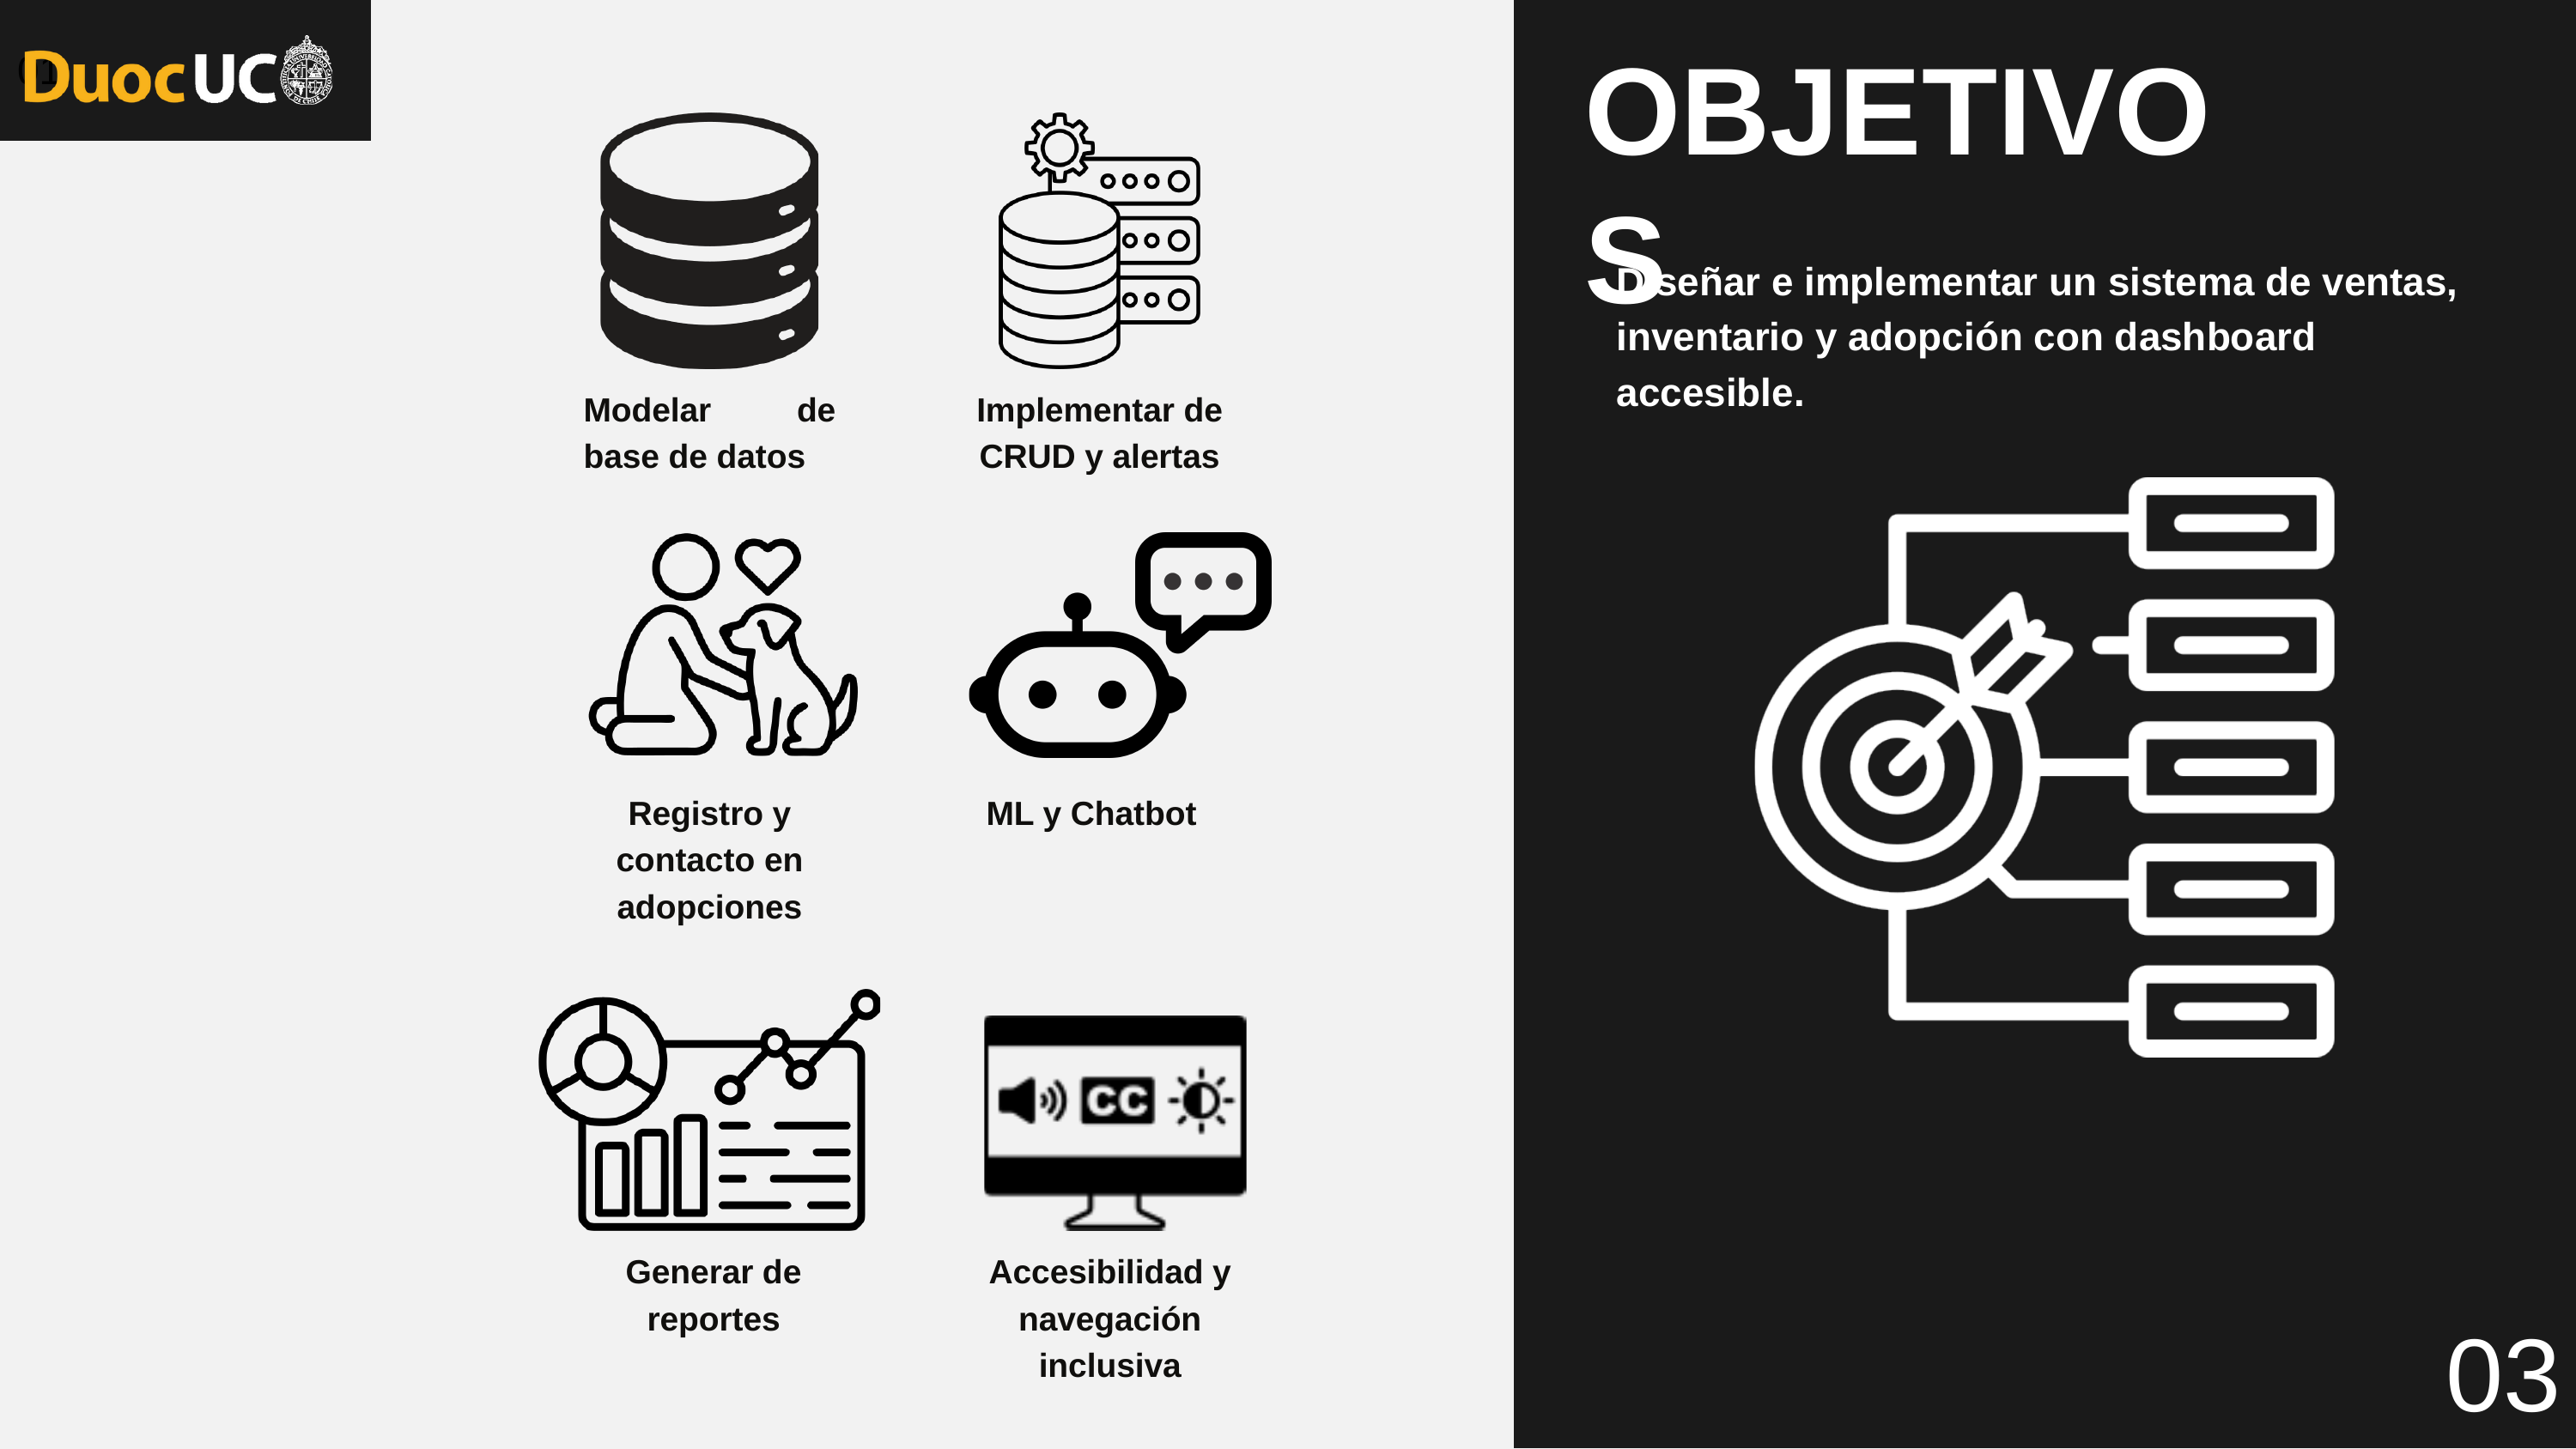

01

OBJETIVOS

Diseñar e implementar un sistema de ventas, inventario y adopción con dashboard accesible.
Modelar de base de datos
Implementar de CRUD y alertas

Registro y contacto en adopciones
ML y Chatbot

Generar de reportes
Accesibilidad y navegación inclusiva
03